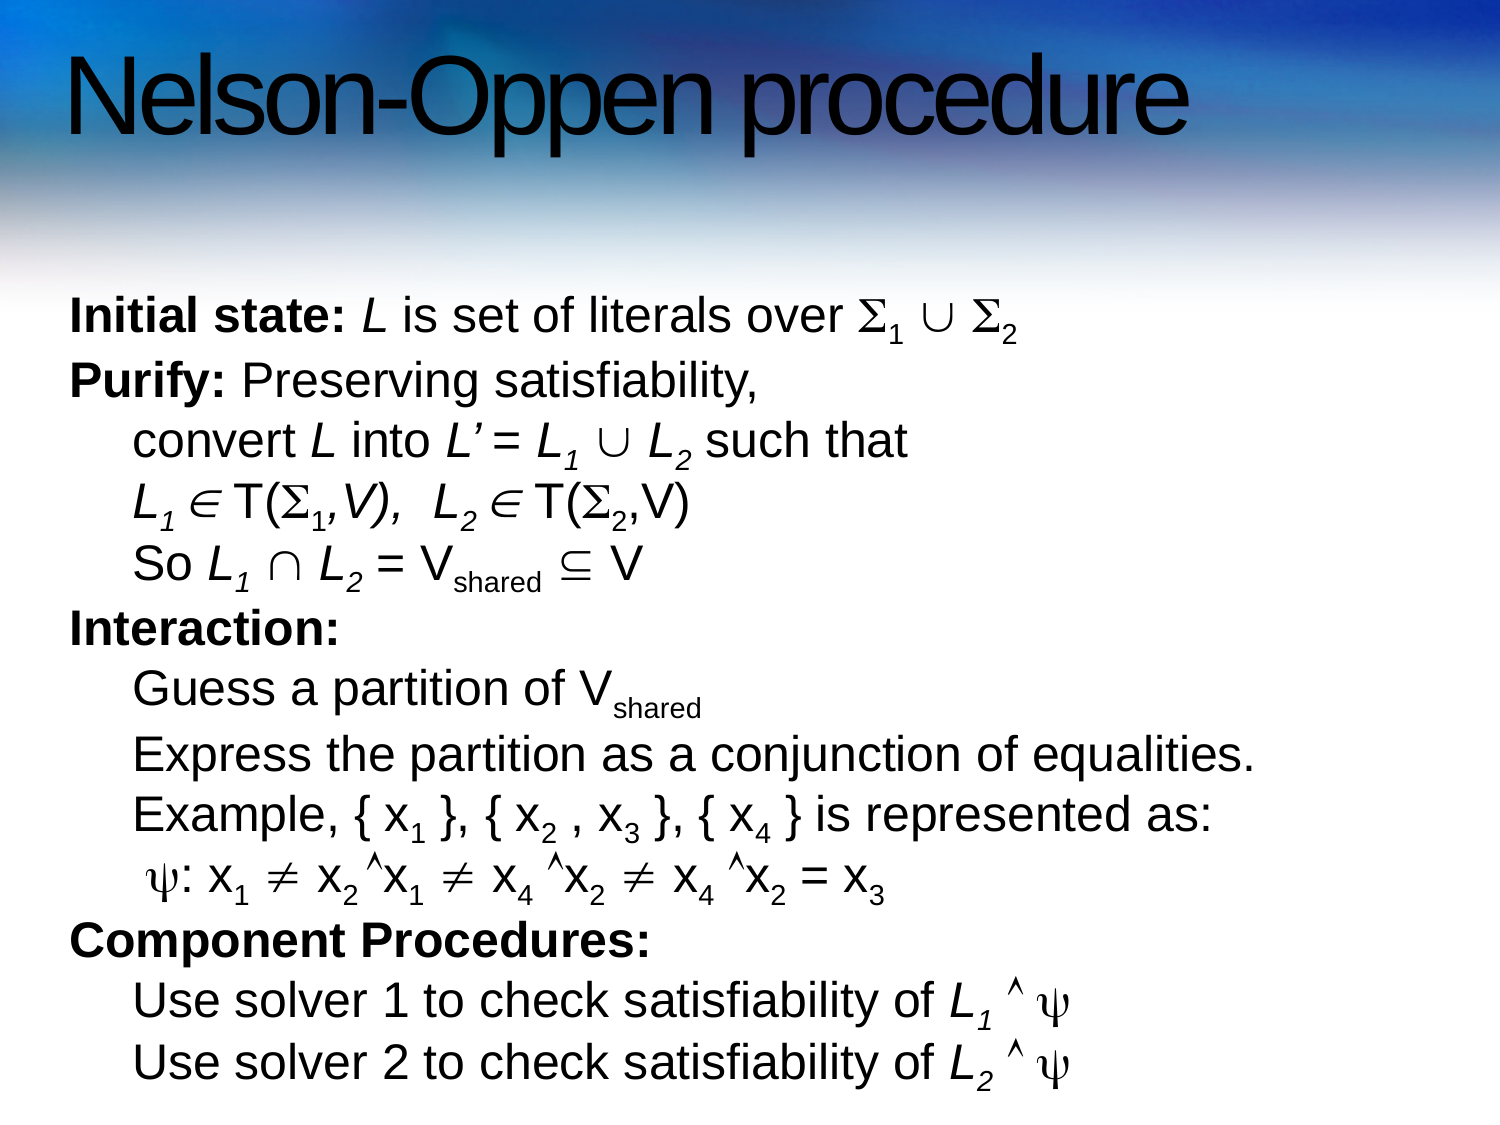

# Nelson-Oppen procedure
Initial state: L is set of literals over Σ1 ∪ Σ2
Purify: Preserving satisfiability,
convert L into L’ = L1 ∪ L2 such that
L1 ∈ T(Σ1,V),  L2 ∈ T(Σ2,V)
So L1 ∩ L2 = Vshared ⊆ V
Interaction:
Guess a partition of Vshared
	Express the partition as a conjunction of equalities.
Example, { x1 }, { x2 , x3 }, { x4 } is represented as:
 ψ: x1 ≠ x2 ∧x1 ≠ x4 ∧x2 ≠ x4 ∧x2 = x3
Component Procedures:
Use solver 1 to check satisfiability of L1 ∧ ψ
Use solver 2 to check satisfiability of L2 ∧ ψ